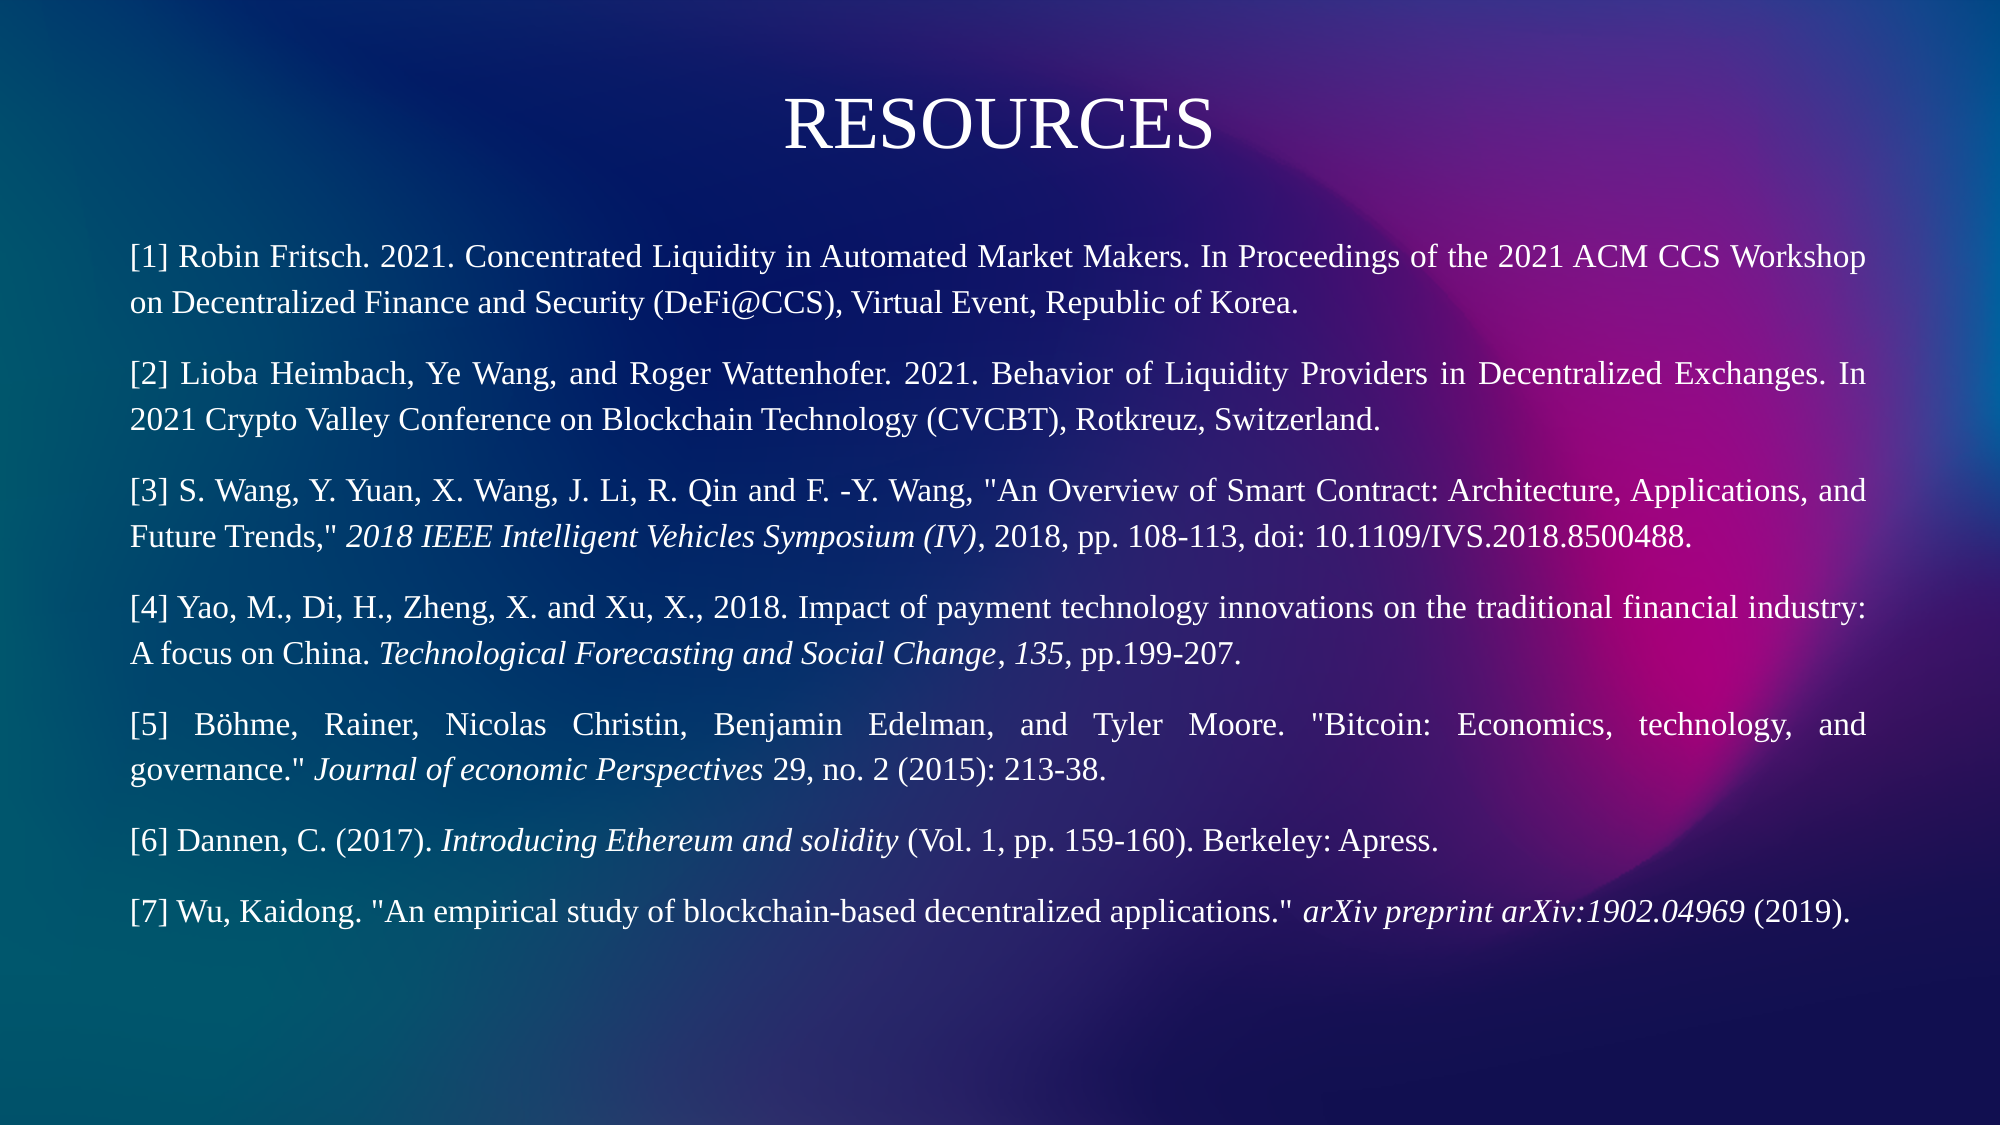

RESOURCES
[1] Robin Fritsch. 2021. Concentrated Liquidity in Automated Market Makers. In Proceedings of the 2021 ACM CCS Workshop on Decentralized Finance and Security (DeFi@CCS), Virtual Event, Republic of Korea.
[2] Lioba Heimbach, Ye Wang, and Roger Wattenhofer. 2021. Behavior of Liquidity Providers in Decentralized Exchanges. In 2021 Crypto Valley Conference on Blockchain Technology (CVCBT), Rotkreuz, Switzerland.
[3] S. Wang, Y. Yuan, X. Wang, J. Li, R. Qin and F. -Y. Wang, "An Overview of Smart Contract: Architecture, Applications, and Future Trends," 2018 IEEE Intelligent Vehicles Symposium (IV), 2018, pp. 108-113, doi: 10.1109/IVS.2018.8500488.
[4] Yao, M., Di, H., Zheng, X. and Xu, X., 2018. Impact of payment technology innovations on the traditional financial industry: A focus on China. Technological Forecasting and Social Change, 135, pp.199-207.
[5] Böhme, Rainer, Nicolas Christin, Benjamin Edelman, and Tyler Moore. "Bitcoin: Economics, technology, and governance." Journal of economic Perspectives 29, no. 2 (2015): 213-38.
[6] Dannen, C. (2017). Introducing Ethereum and solidity (Vol. 1, pp. 159-160). Berkeley: Apress.
[7] Wu, Kaidong. "An empirical study of blockchain-based decentralized applications." arXiv preprint arXiv:1902.04969 (2019).